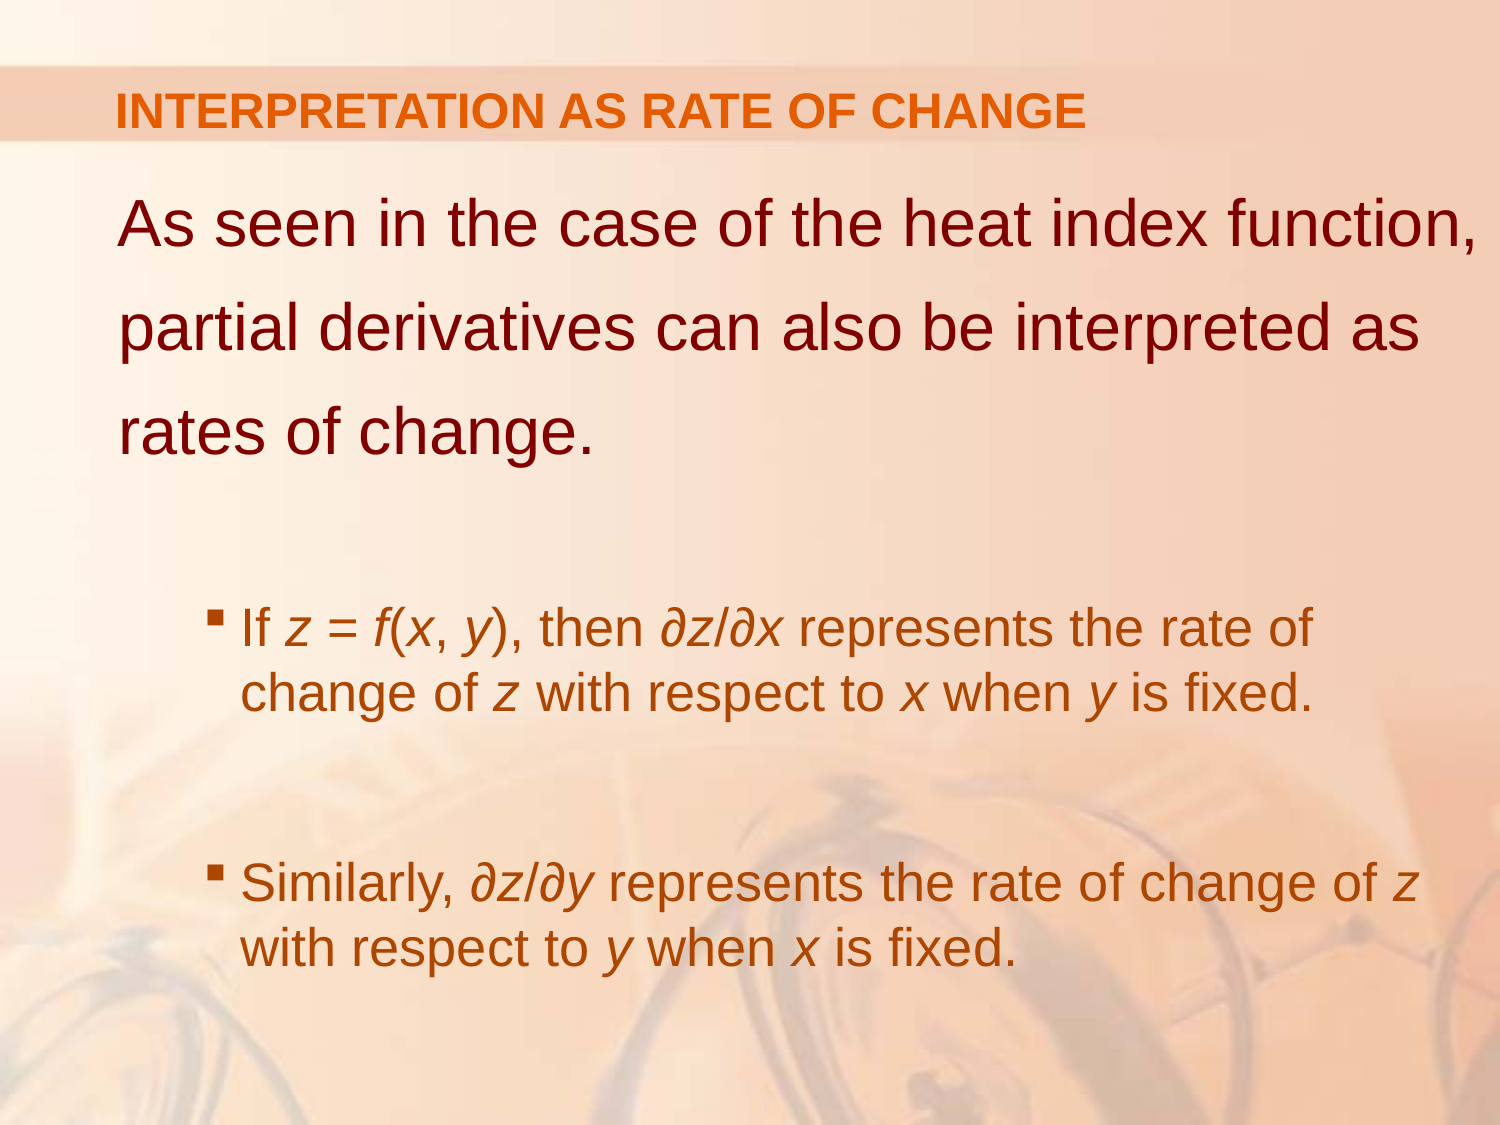

# INTERPRETATION AS RATE OF CHANGE
As seen in the case of the heat index function, partial derivatives can also be interpreted as rates of change.

If z = f(x, y), then ∂z/∂x represents the rate of
change of z with respect to x when y is fixed.

Similarly, ∂z/∂y represents the rate of change of z
with respect to y when x is fixed.